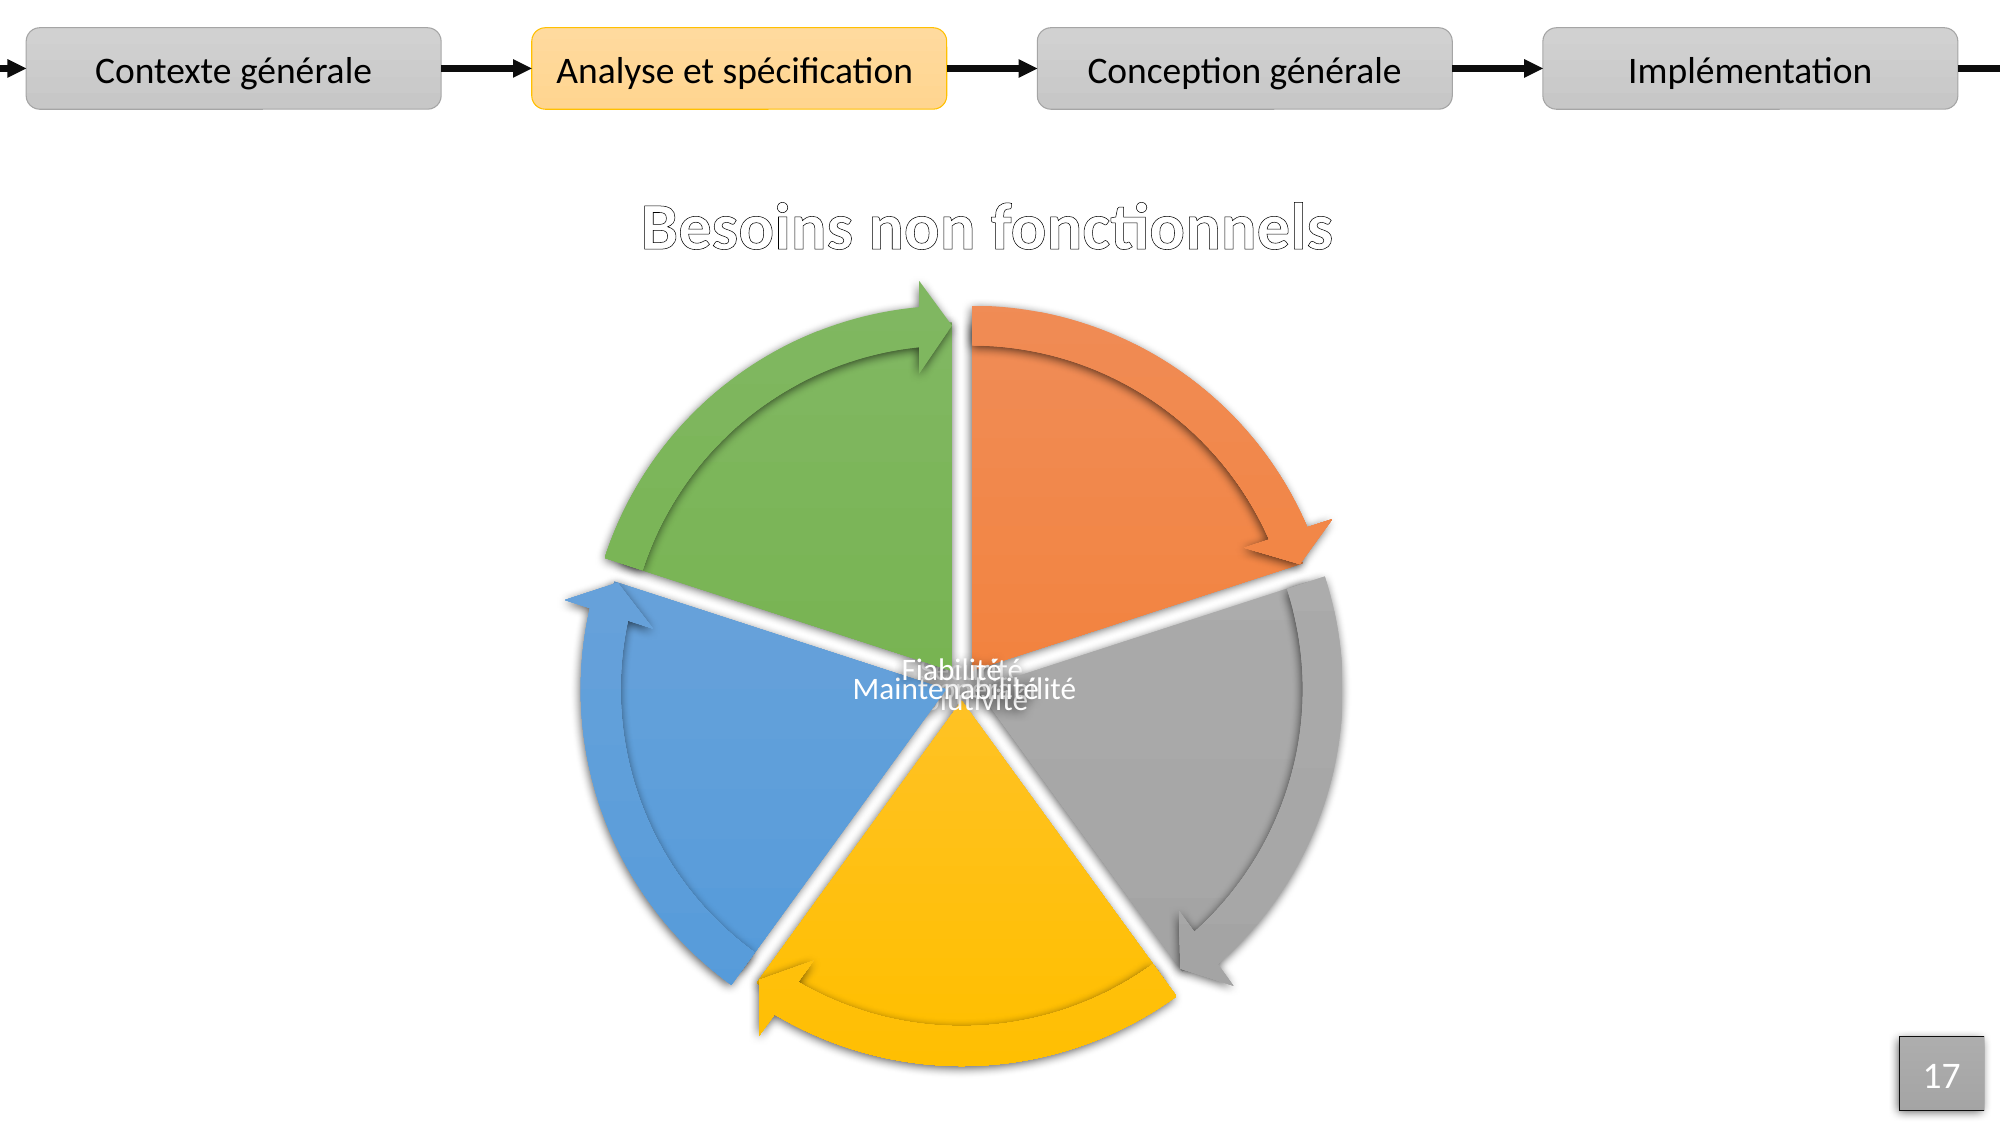

Contexte générale
Analyse et spécification
Conception générale
Implémentation
Besoins non fonctionnels
Sécurité
Interopérabilité
Evolutivité
Maintenabilité
Fiabilité
17